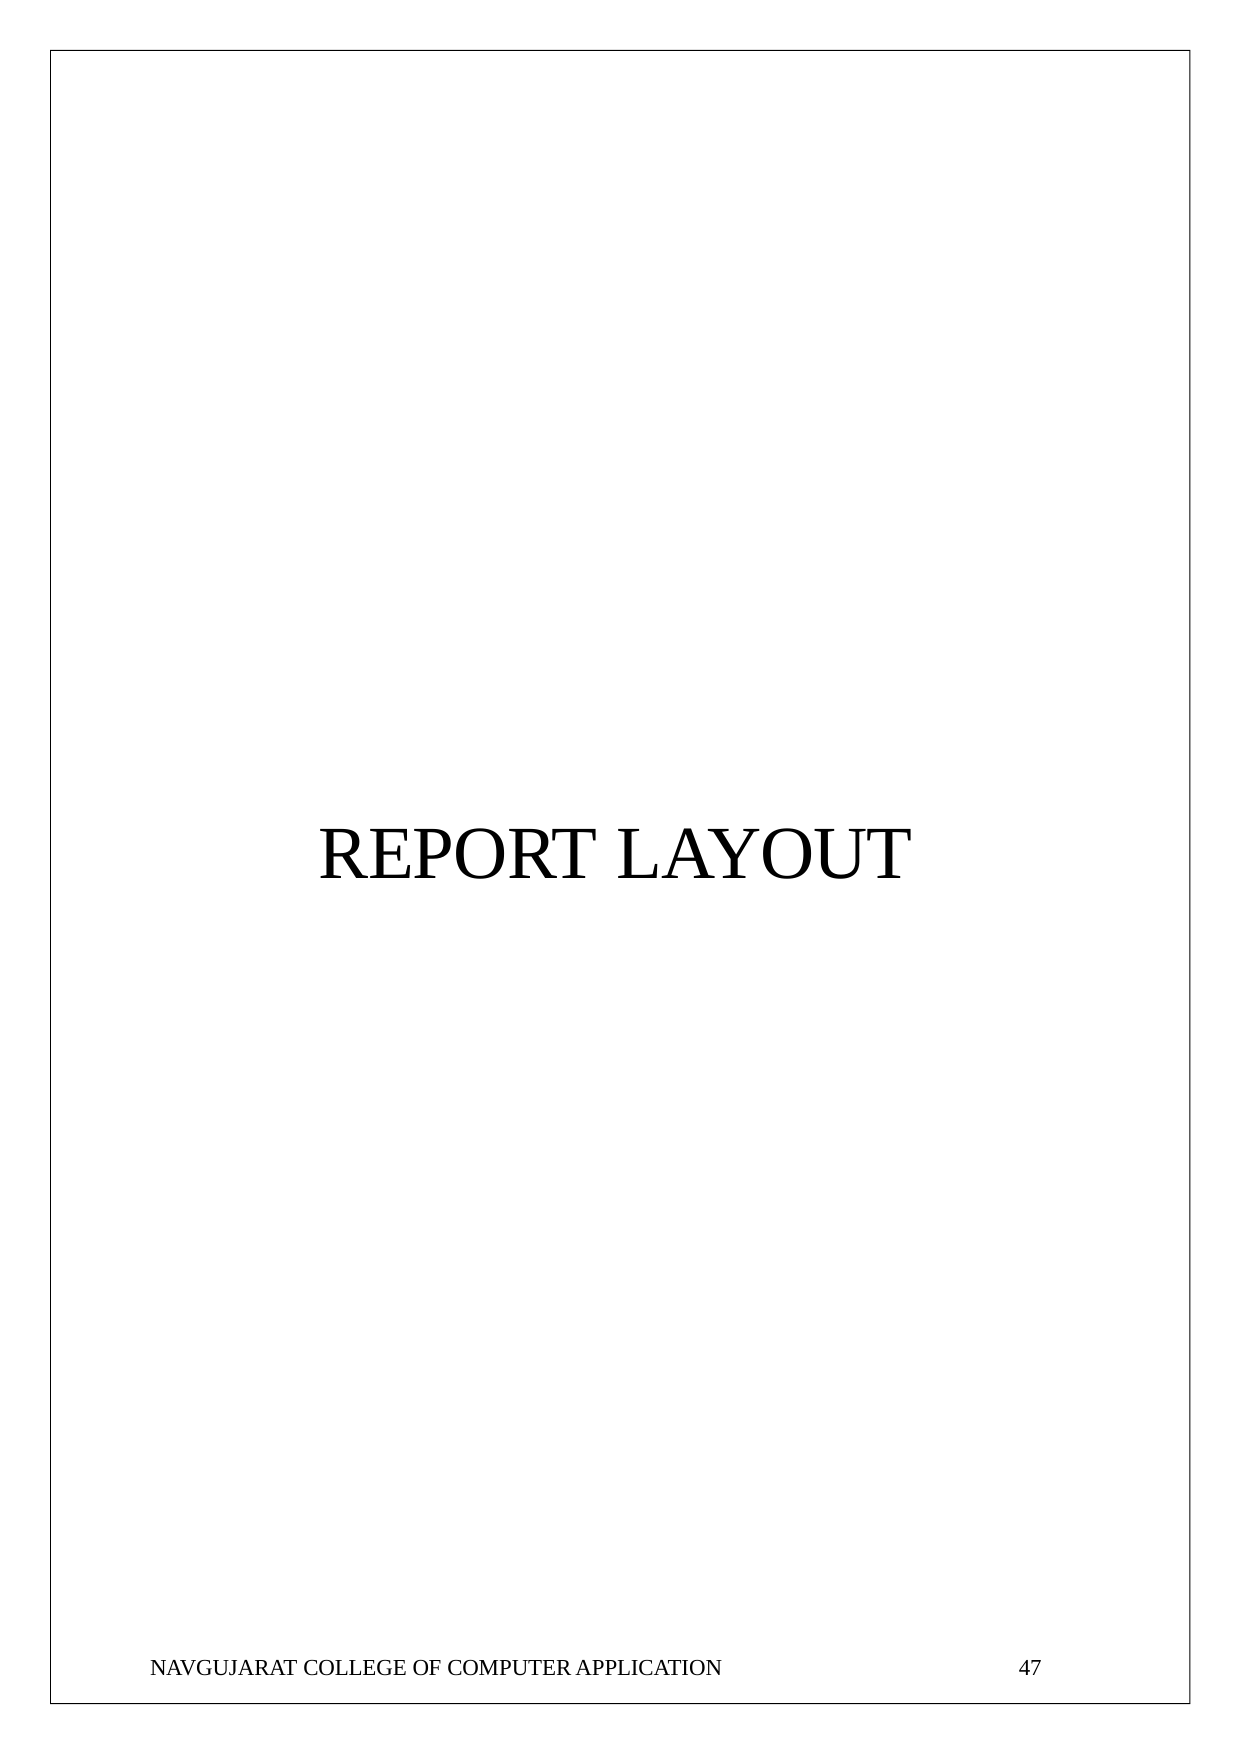

# REPORT LAYOUT
NAVGUJARAT COLLEGE OF COMPUTER APPLICATION
47